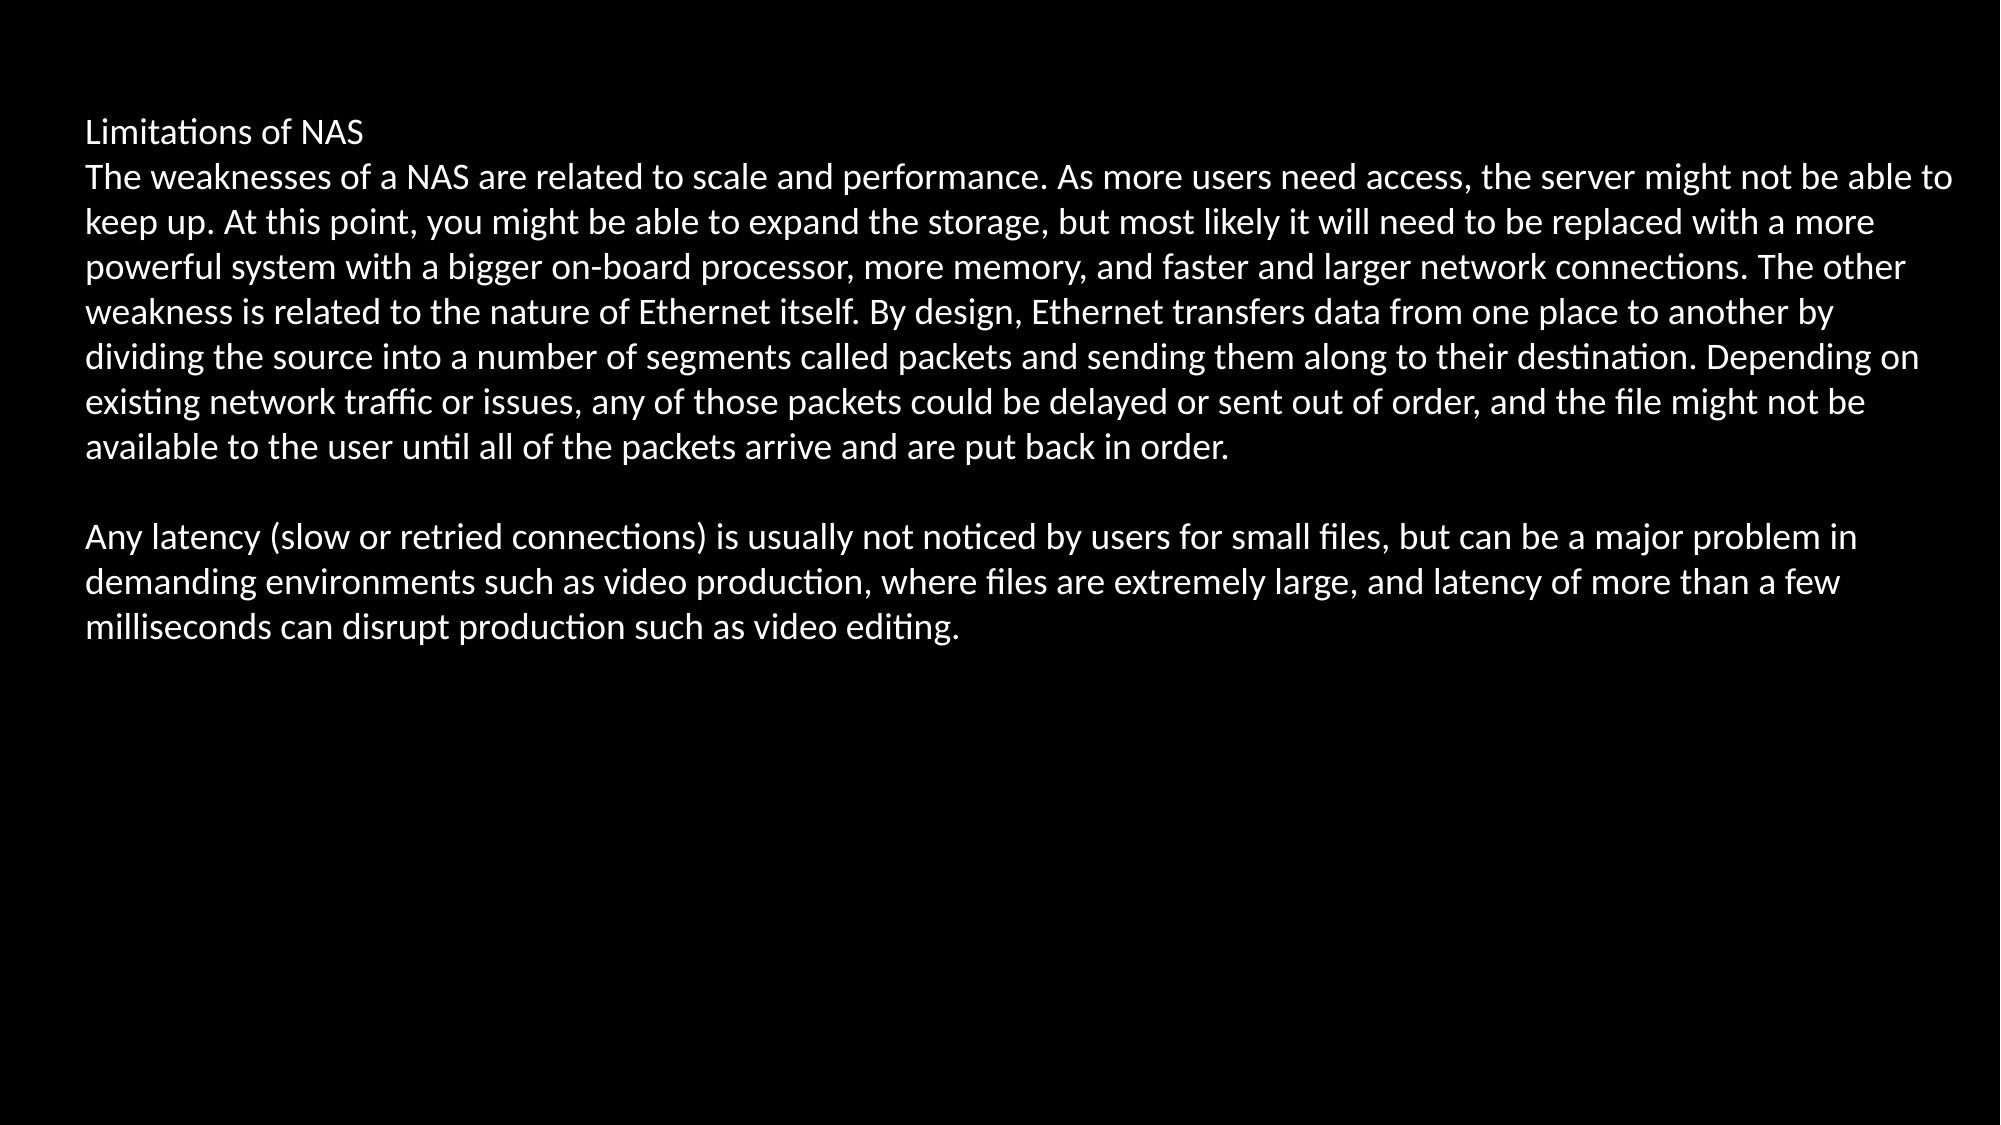

Limitations of NAS
The weaknesses of a NAS are related to scale and performance. As more users need access, the server might not be able to keep up. At this point, you might be able to expand the storage, but most likely it will need to be replaced with a more powerful system with a bigger on-board processor, more memory, and faster and larger network connections. The other weakness is related to the nature of Ethernet itself. By design, Ethernet transfers data from one place to another by dividing the source into a number of segments called packets and sending them along to their destination. Depending on existing network traffic or issues, any of those packets could be delayed or sent out of order, and the file might not be available to the user until all of the packets arrive and are put back in order.

Any latency (slow or retried connections) is usually not noticed by users for small files, but can be a major problem in demanding environments such as video production, where files are extremely large, and latency of more than a few milliseconds can disrupt production such as video editing.